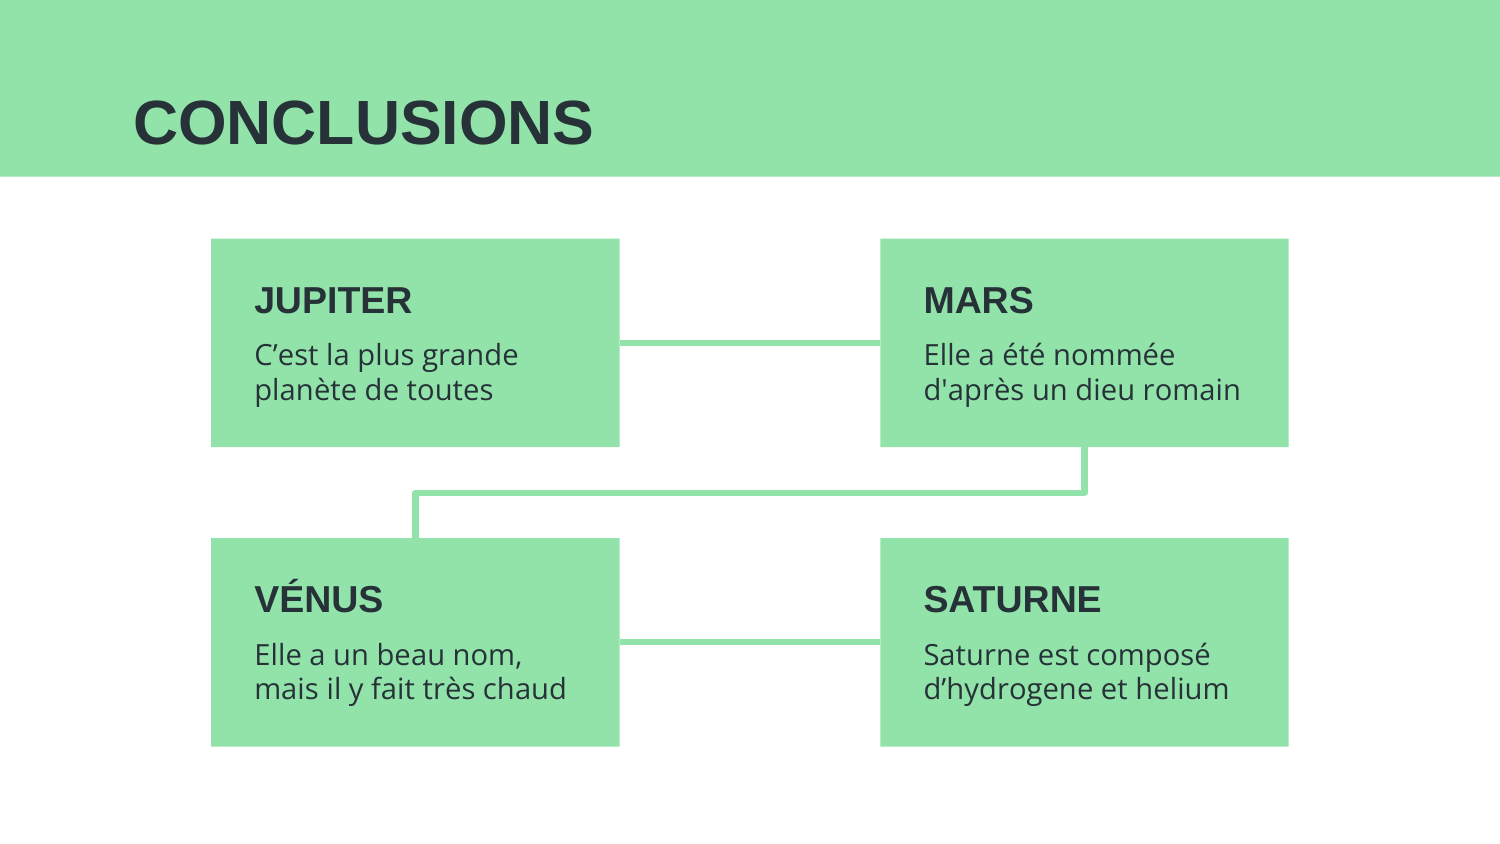

# CONCLUSIONS

JUPITER
MARS
C’est la plus grande planète de toutes
Elle a été nommée d'après un dieu romain

VÉNUS
SATURNE
Elle a un beau nom, mais il y fait très chaud
Saturne est composé d’hydrogene et helium